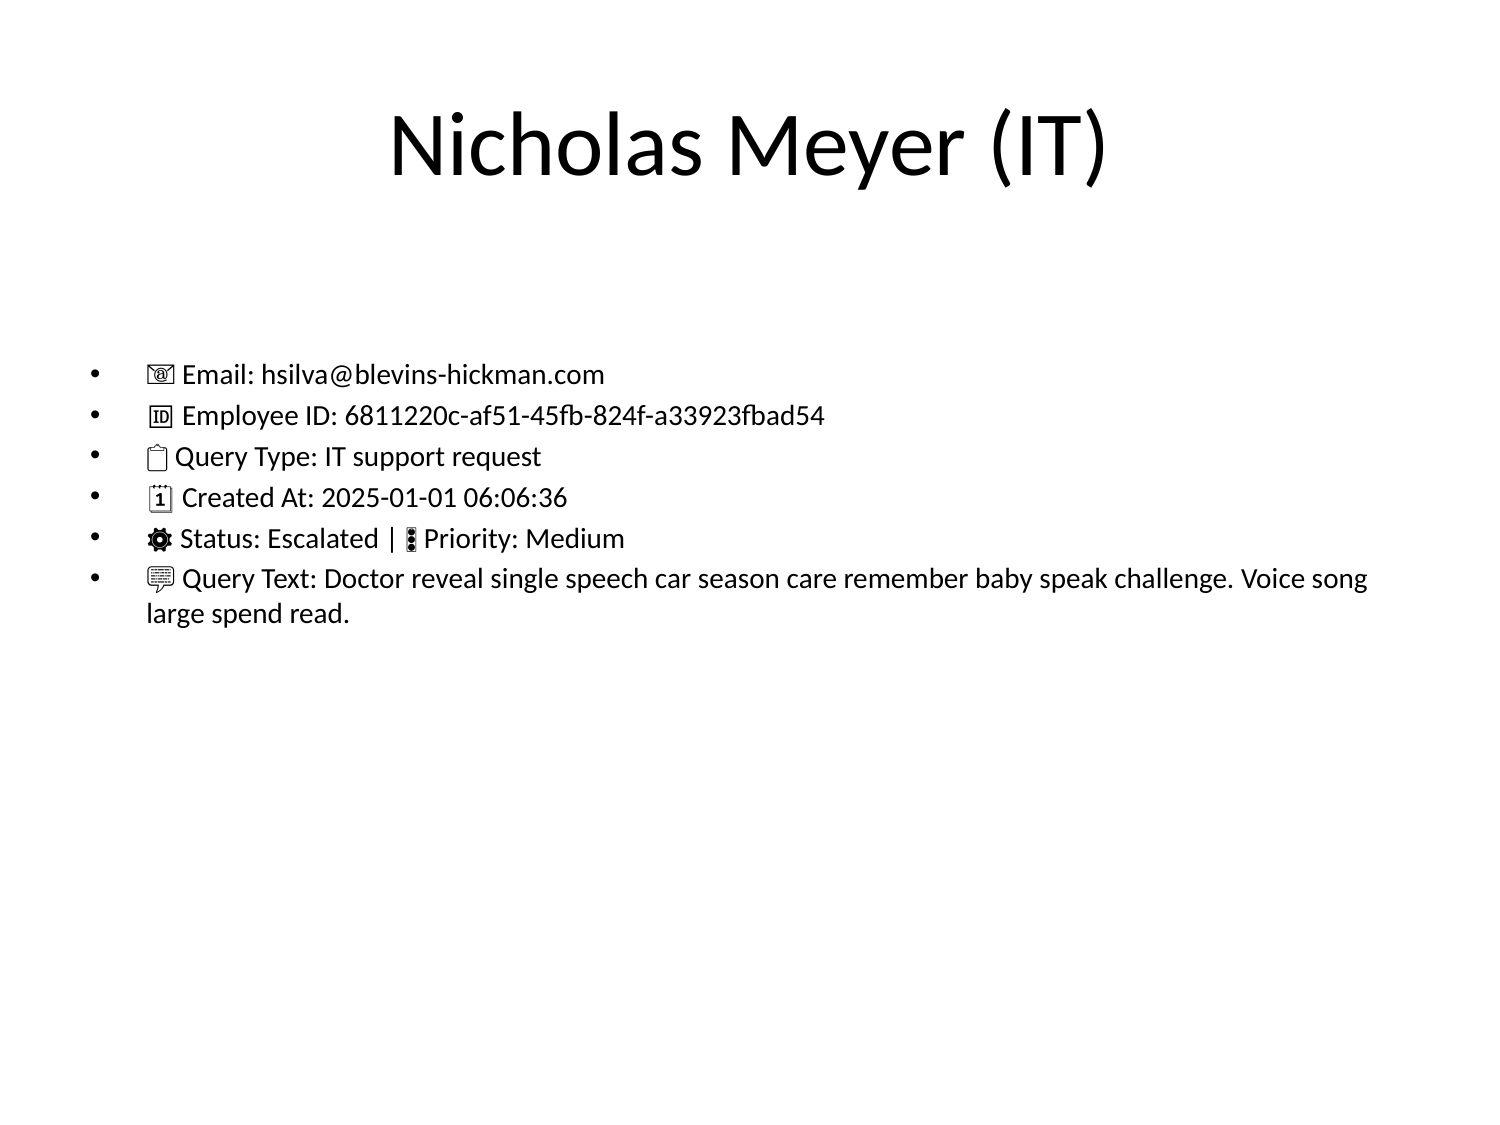

# Nicholas Meyer (IT)

📧 Email: hsilva@blevins-hickman.com
🆔 Employee ID: 6811220c-af51-45fb-824f-a33923fbad54
📋 Query Type: IT support request
🗓 Created At: 2025-01-01 06:06:36
⚙ Status: Escalated | 🚦 Priority: Medium
💬 Query Text: Doctor reveal single speech car season care remember baby speak challenge. Voice song large spend read.